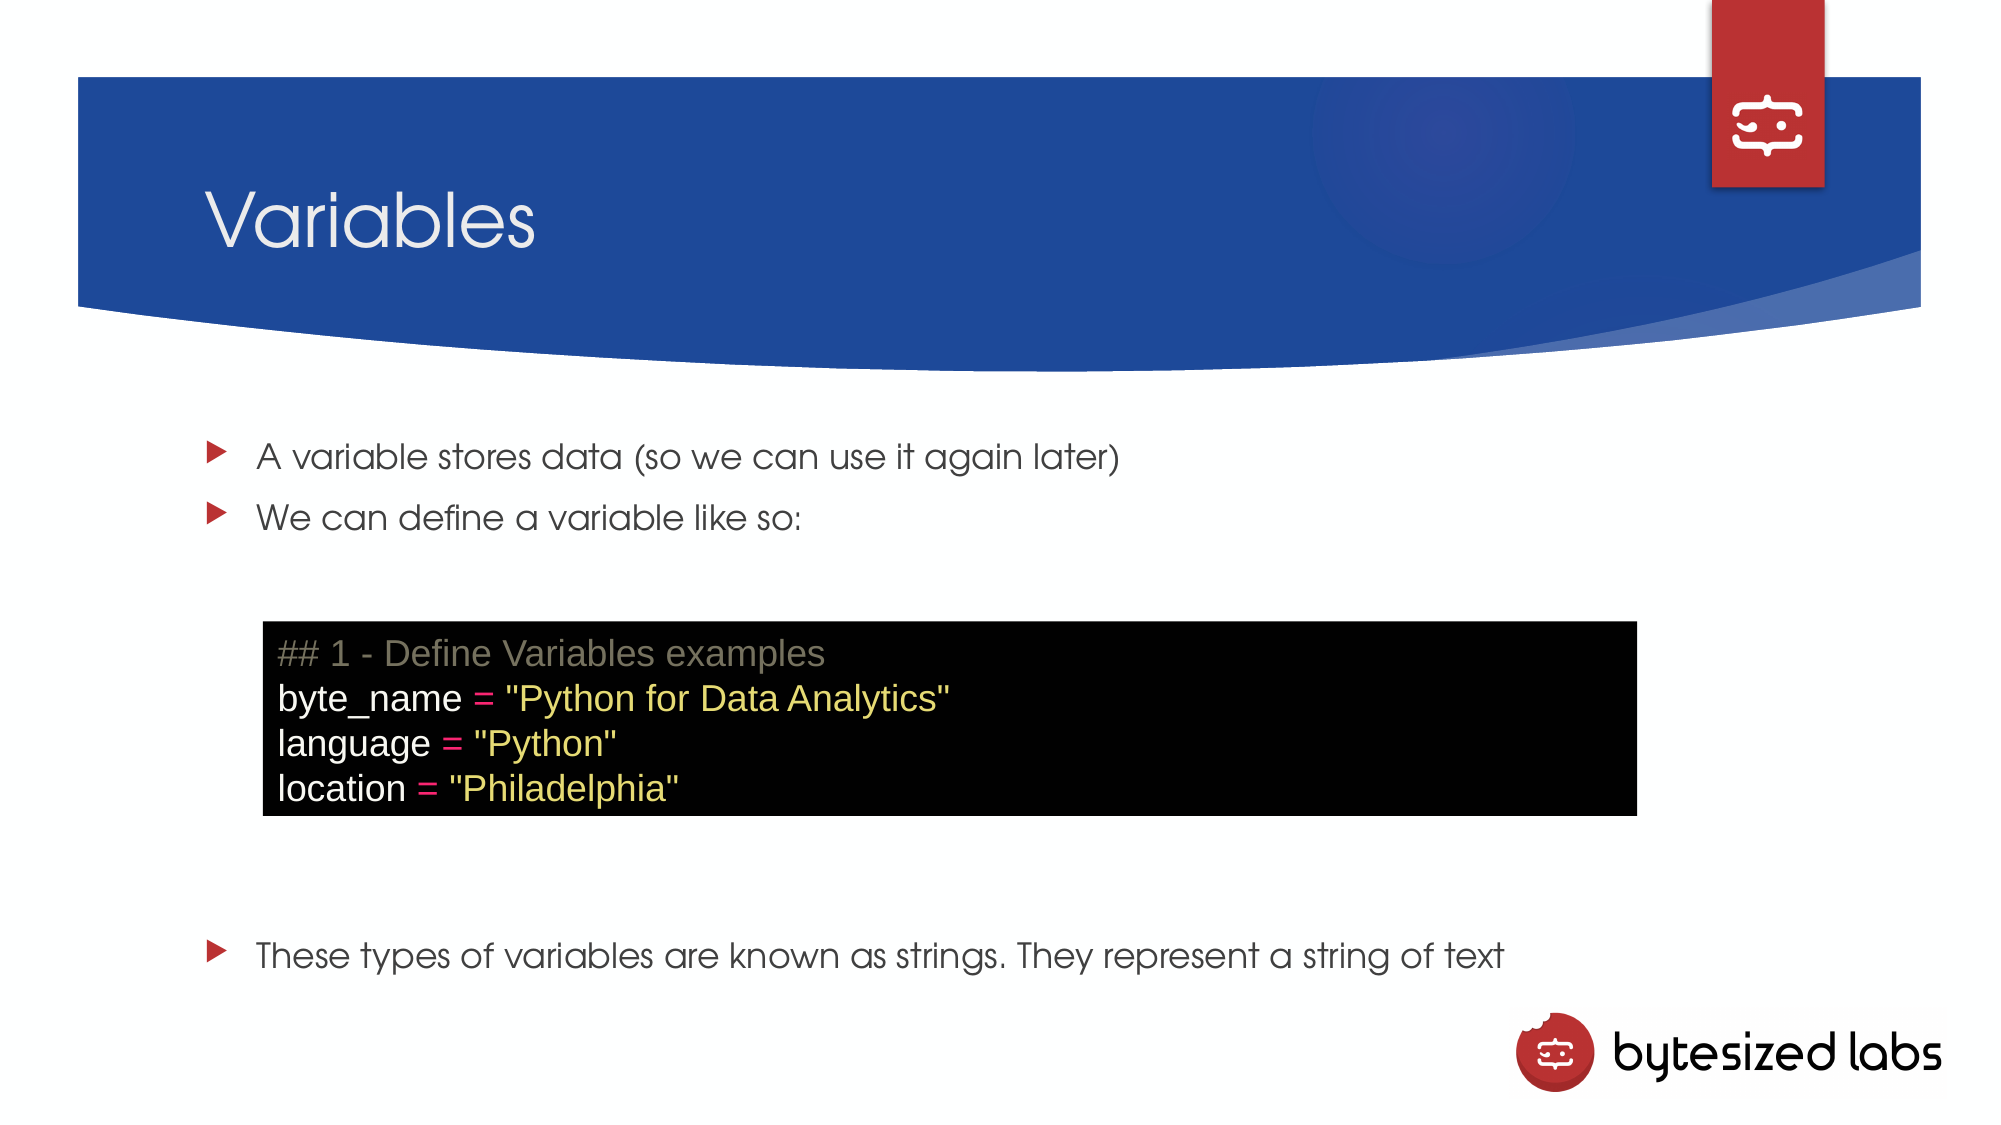

# Variables
A variable stores data (so we can use it again later)
We can define a variable like so:

These types of variables are known as strings. They represent a string of text
## 1 - Define Variables examples
byte_name = "Python for Data Analytics"
language = "Python"
location = "Philadelphia"